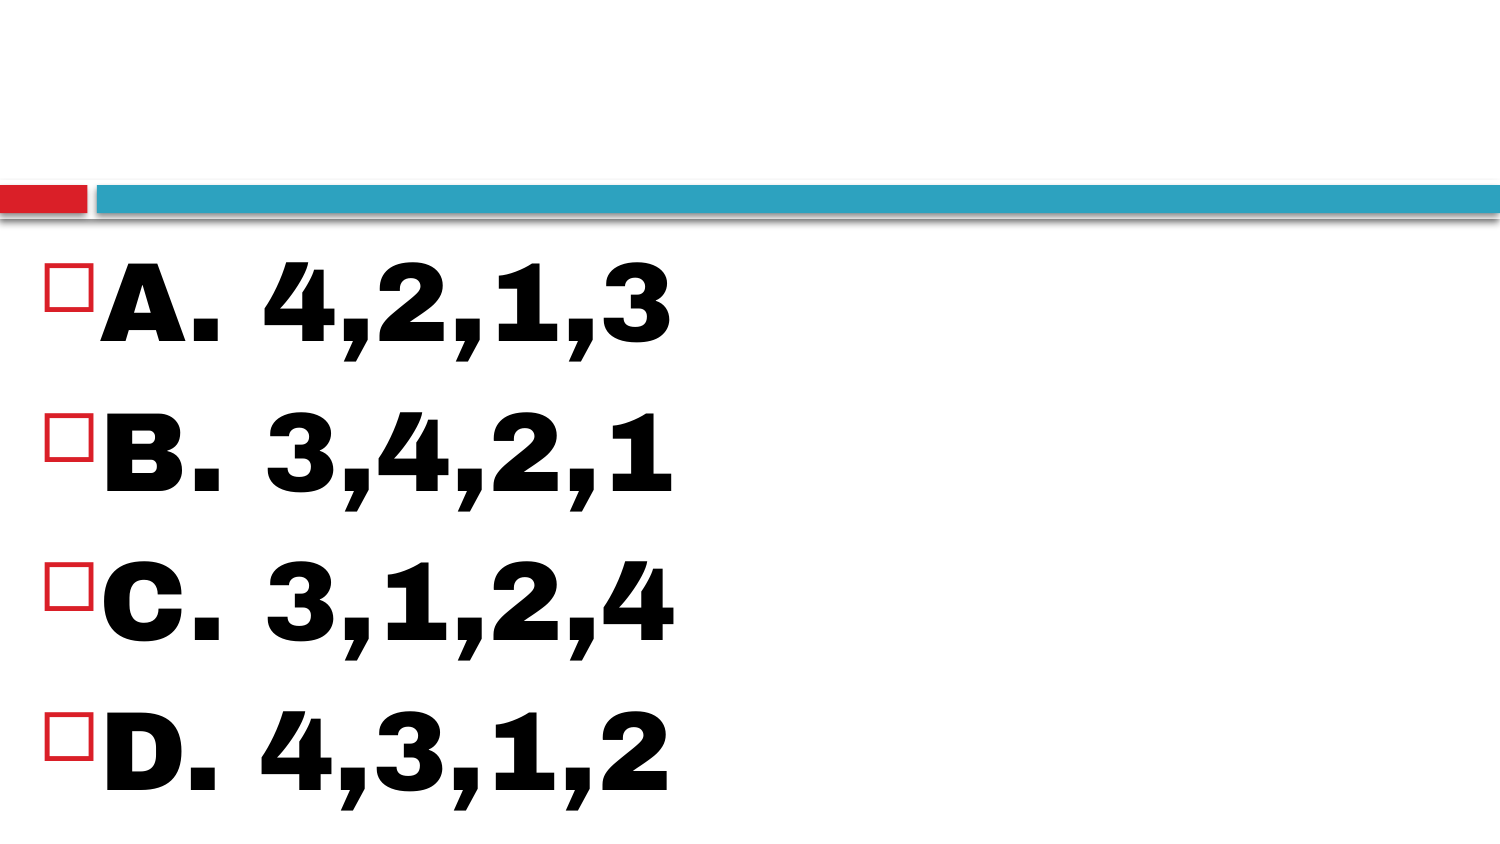

#
A. 4,2,1,3
B. 3,4,2,1
C. 3,1,2,4
D. 4,3,1,2